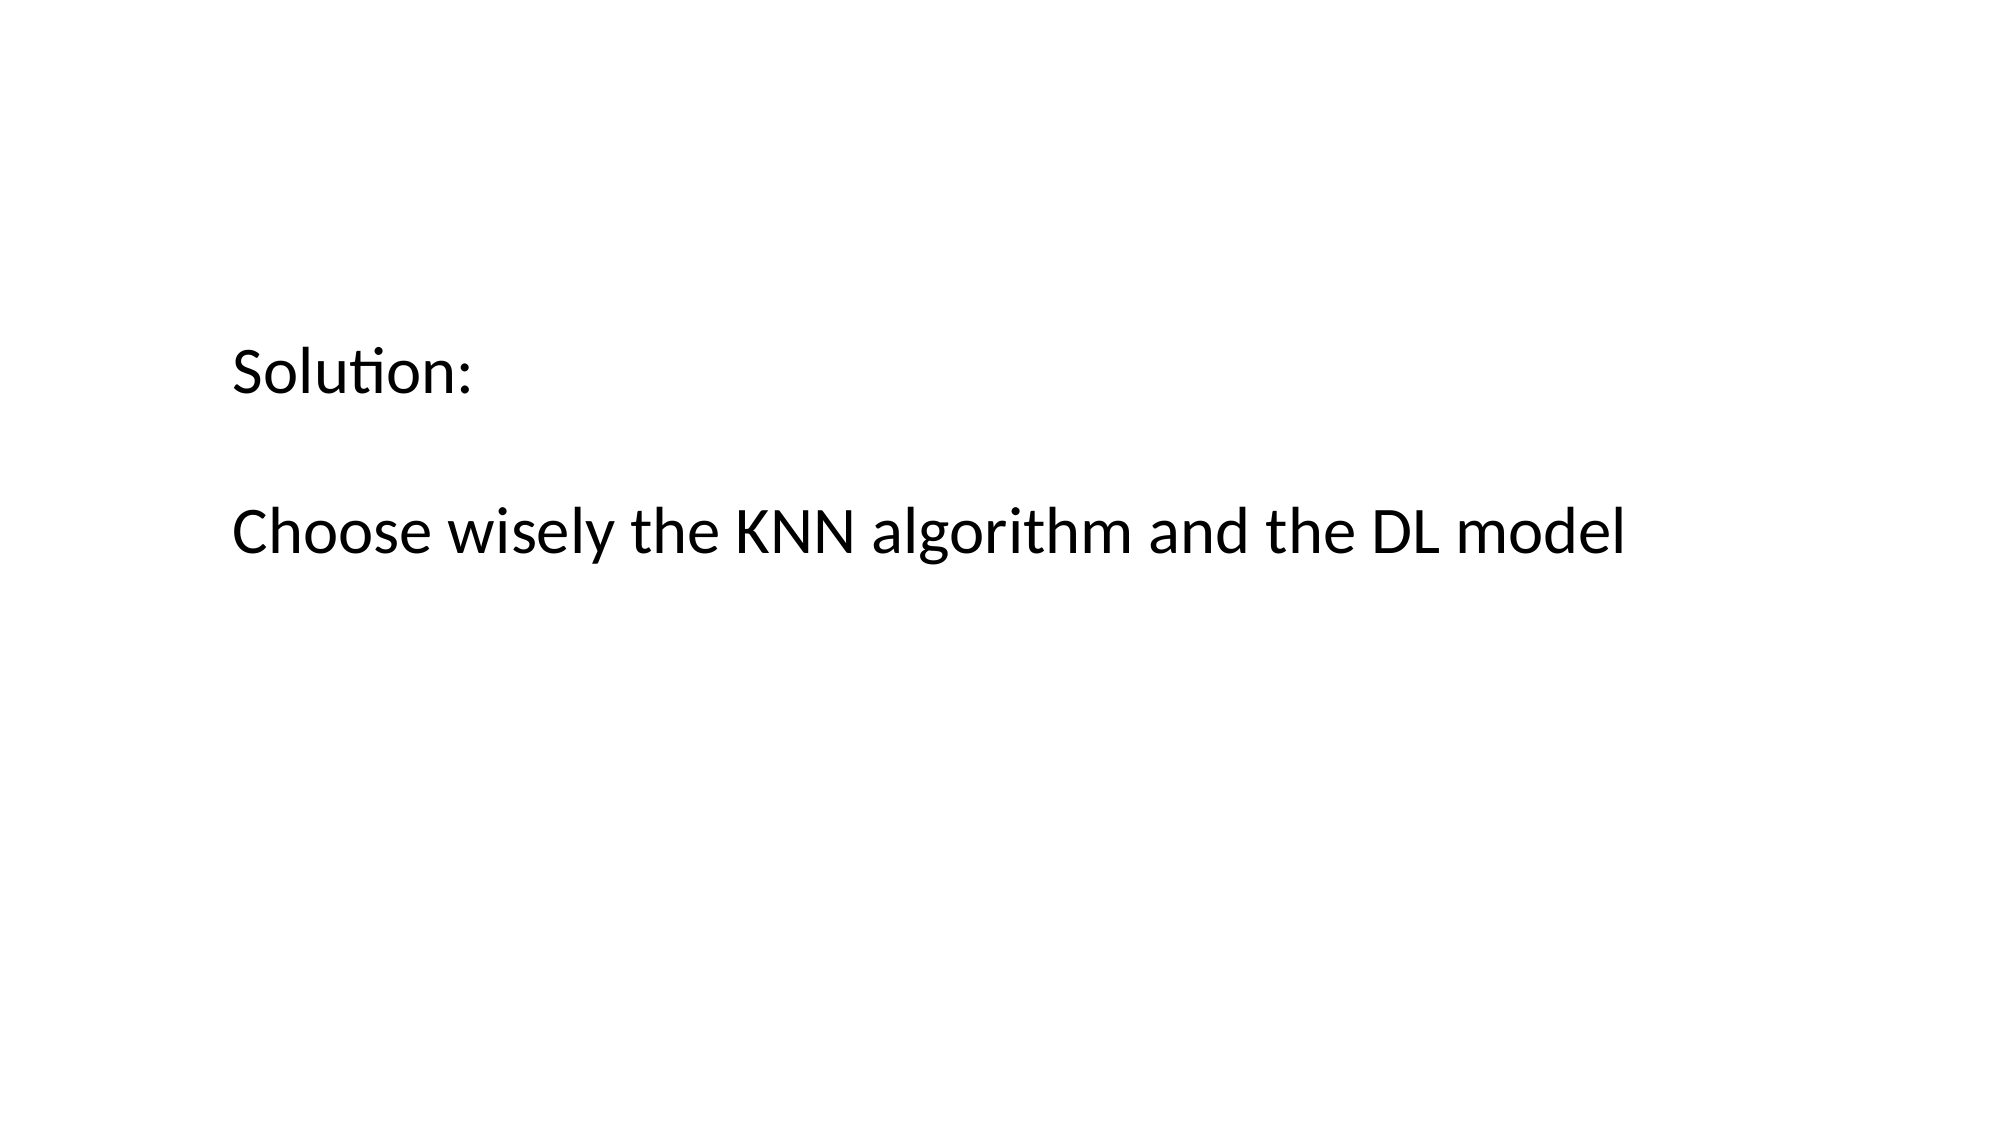

Solution:
Choose wisely the KNN algorithm and the DL model